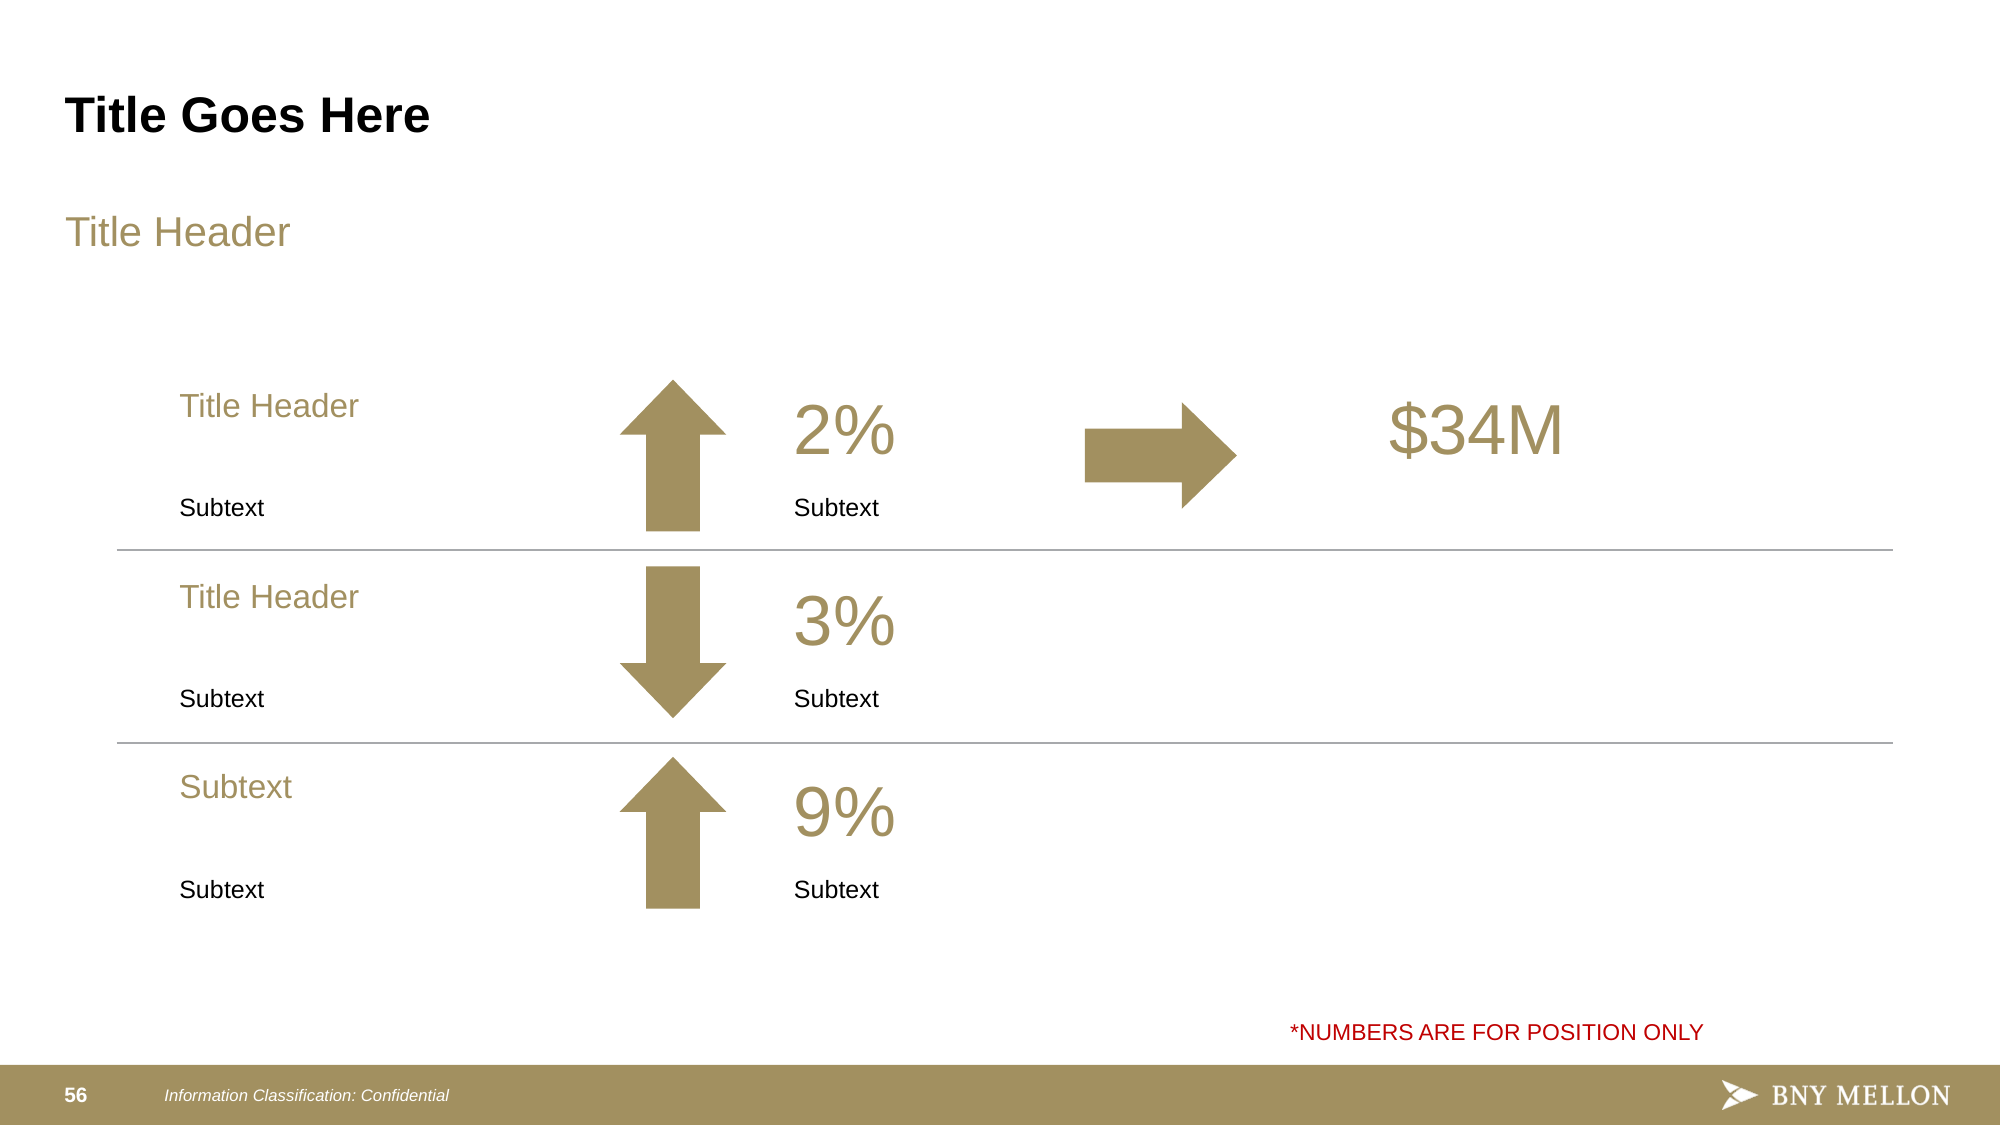

# Title Goes Here
Title Header
Title Header
2%
$34M

Subtext

Subtext

Title Header
3%

Subtext

Subtext

Subtext
9%

Subtext
Subtext
*NUMBERS ARE FOR POSITION ONLY